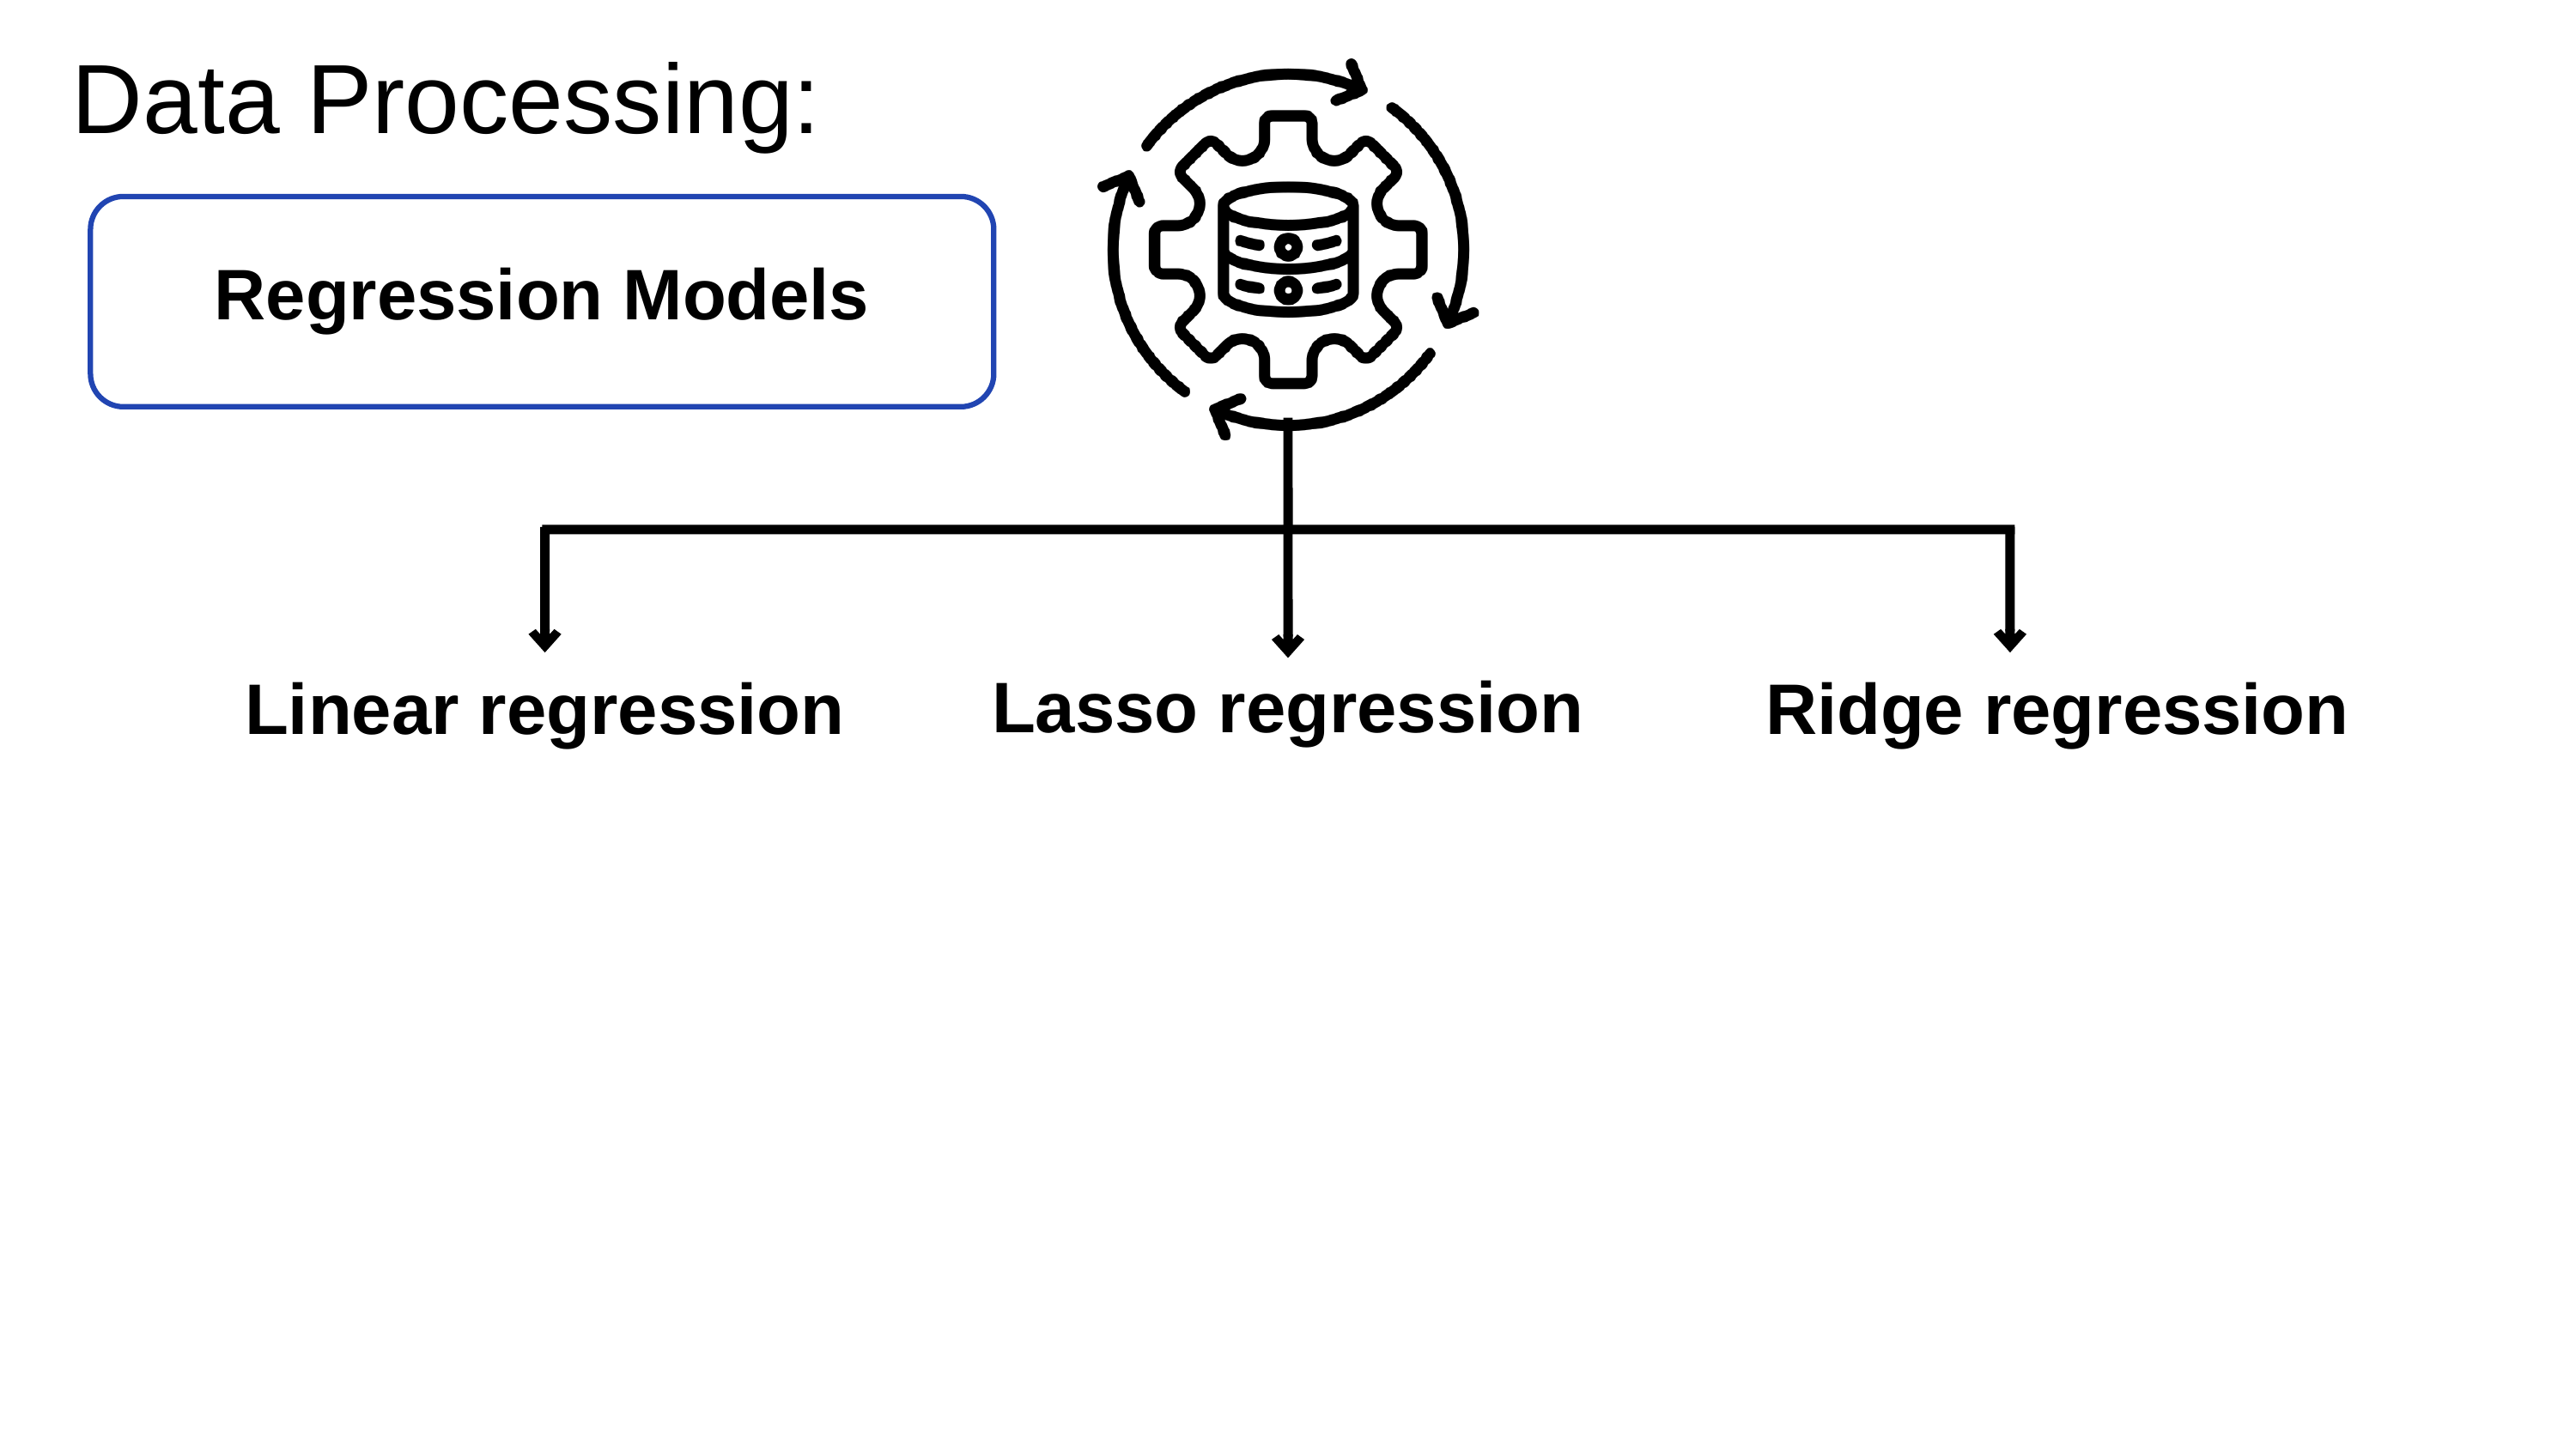

Data Processing:

Regression Models

Lasso regression
Linear regression
Ridge regression